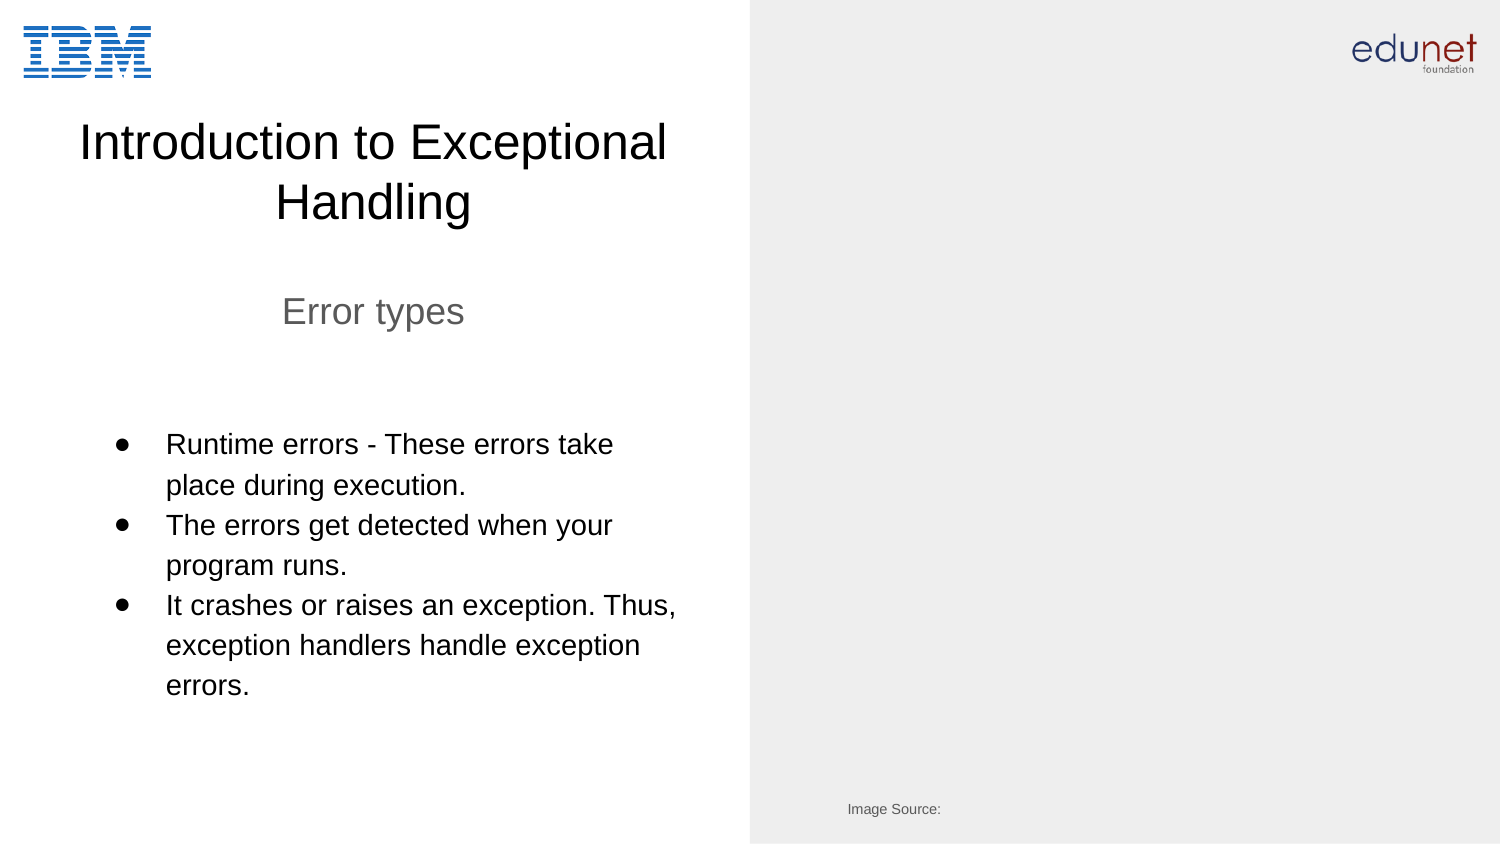

# Introduction to Exceptional Handling
Error types
Runtime errors - These errors take place during execution.
The errors get detected when your program runs.
It crashes or raises an exception. Thus, exception handlers handle exception errors.

Image Source: